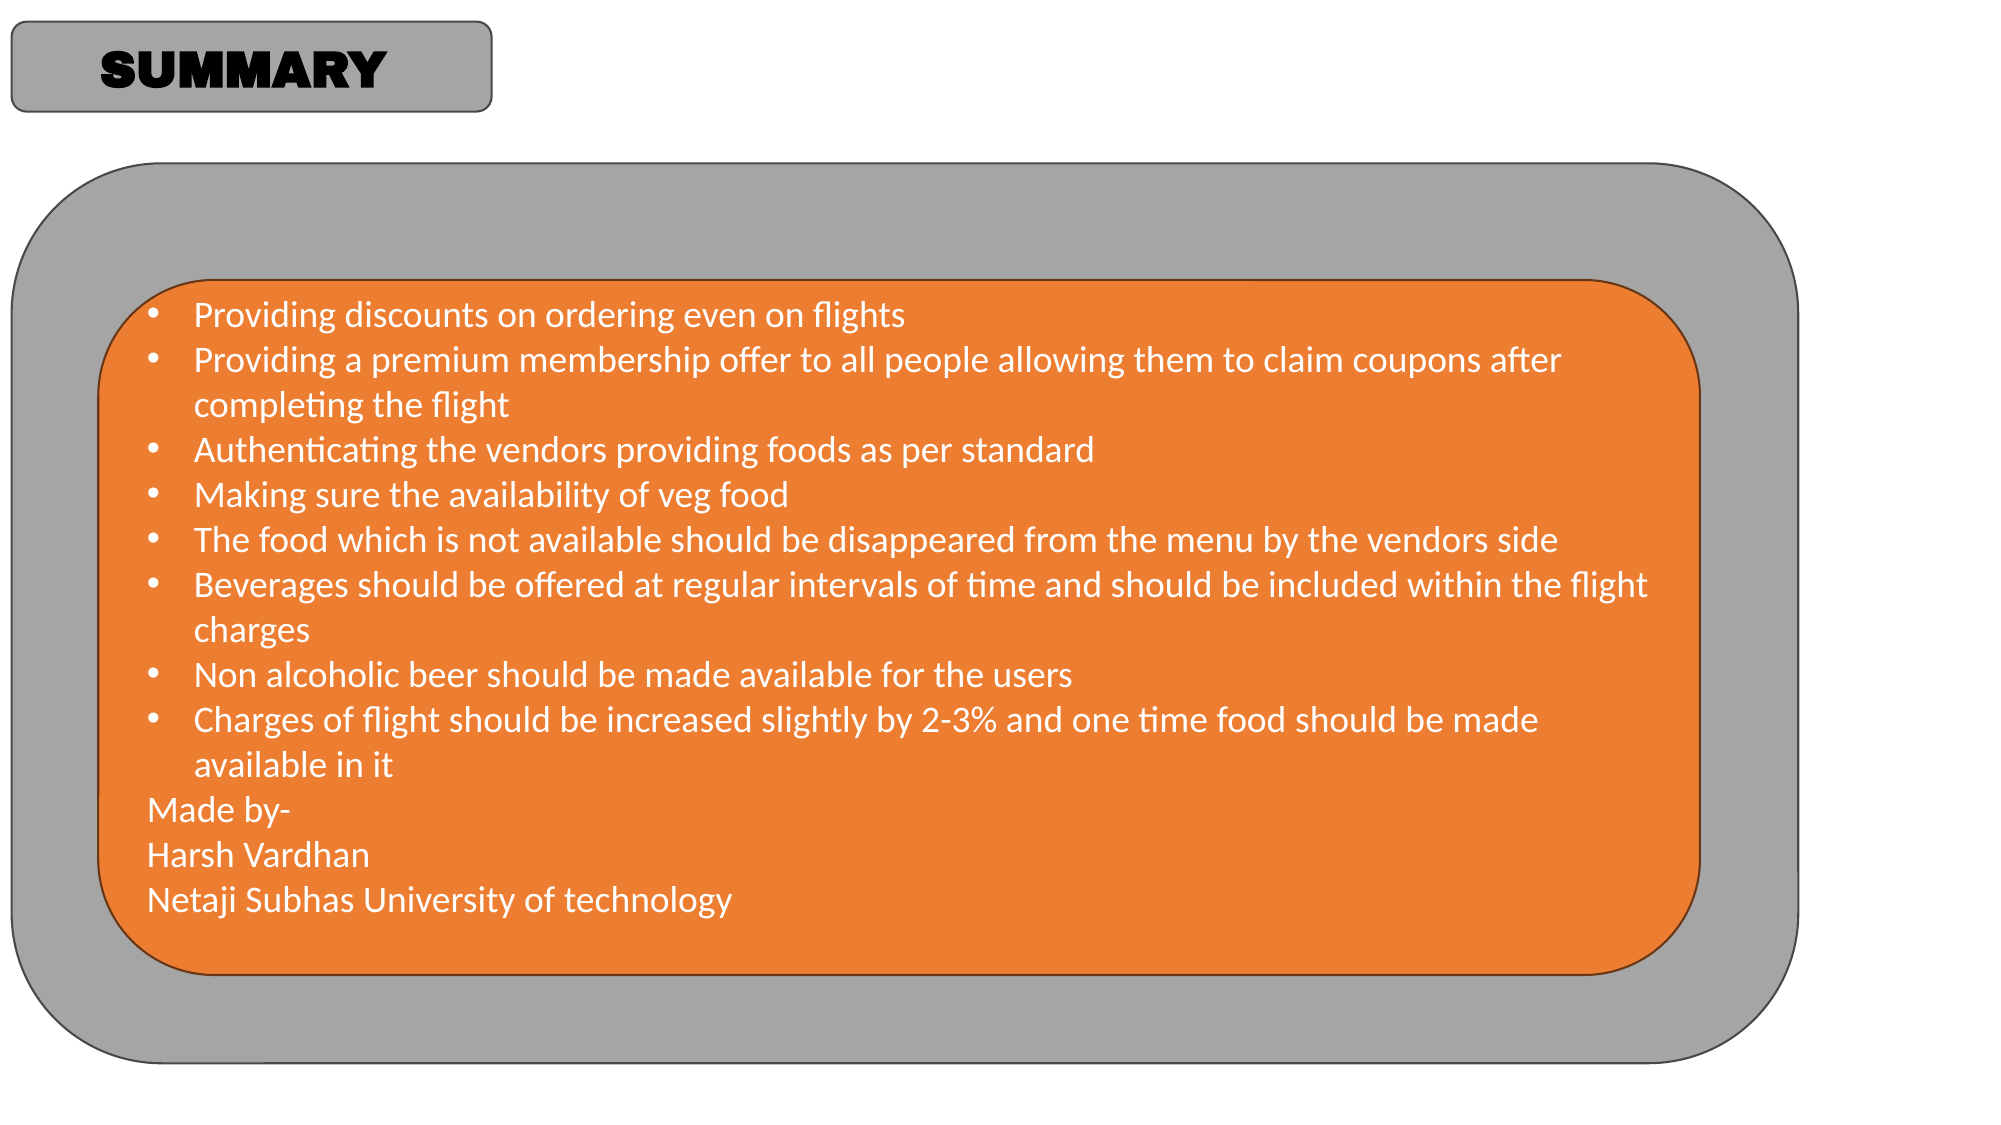

SUMMARY

Providing discounts on ordering even on flights
Providing a premium membership offer to all people allowing them to claim coupons after completing the flight
Authenticating the vendors providing foods as per standard
Making sure the availability of veg food
The food which is not available should be disappeared from the menu by the vendors side
Beverages should be offered at regular intervals of time and should be included within the flight charges
Non alcoholic beer should be made available for the users
Charges of flight should be increased slightly by 2-3% and one time food should be made available in it
Made by-
Harsh Vardhan
Netaji Subhas University of technology

#